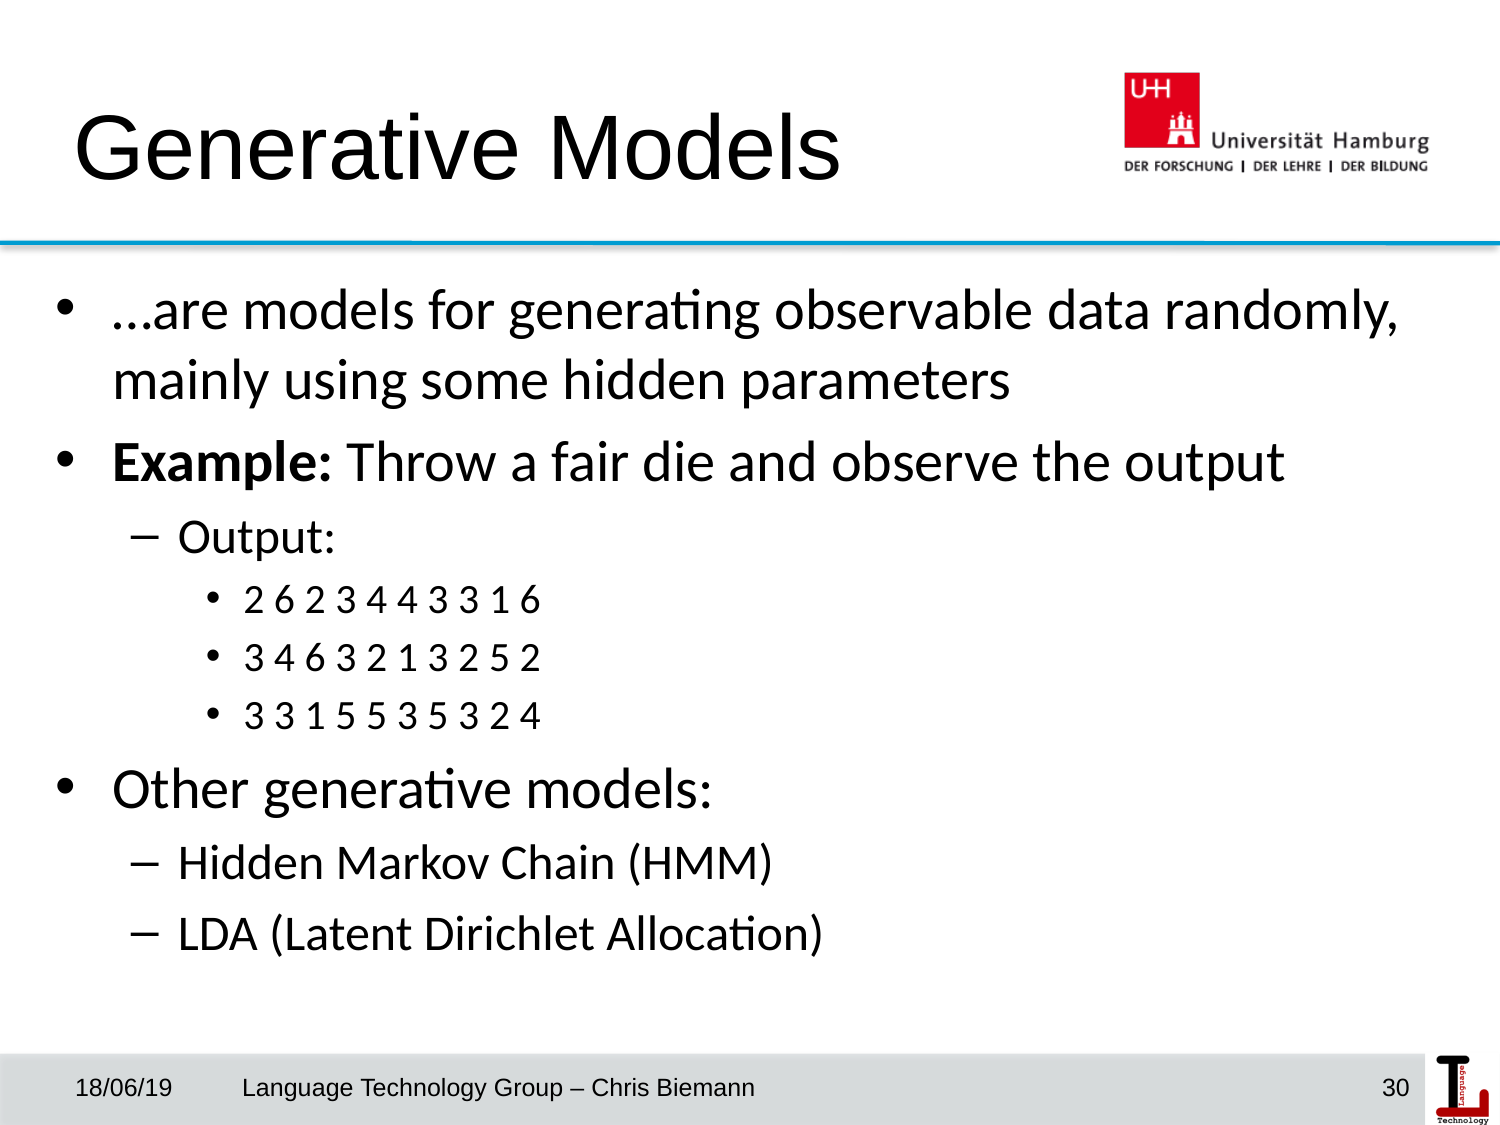

# Generative Models
…are models for generating observable data randomly, mainly using some hidden parameters
Example: Throw a fair die and observe the output
Output:
2 6 2 3 4 4 3 3 1 6
3 4 6 3 2 1 3 2 5 2
3 3 1 5 5 3 5 3 2 4
Other generative models:
Hidden Markov Chain (HMM)
LDA (Latent Dirichlet Allocation)
18/06/19
 Language Technology Group – Chris Biemann
30